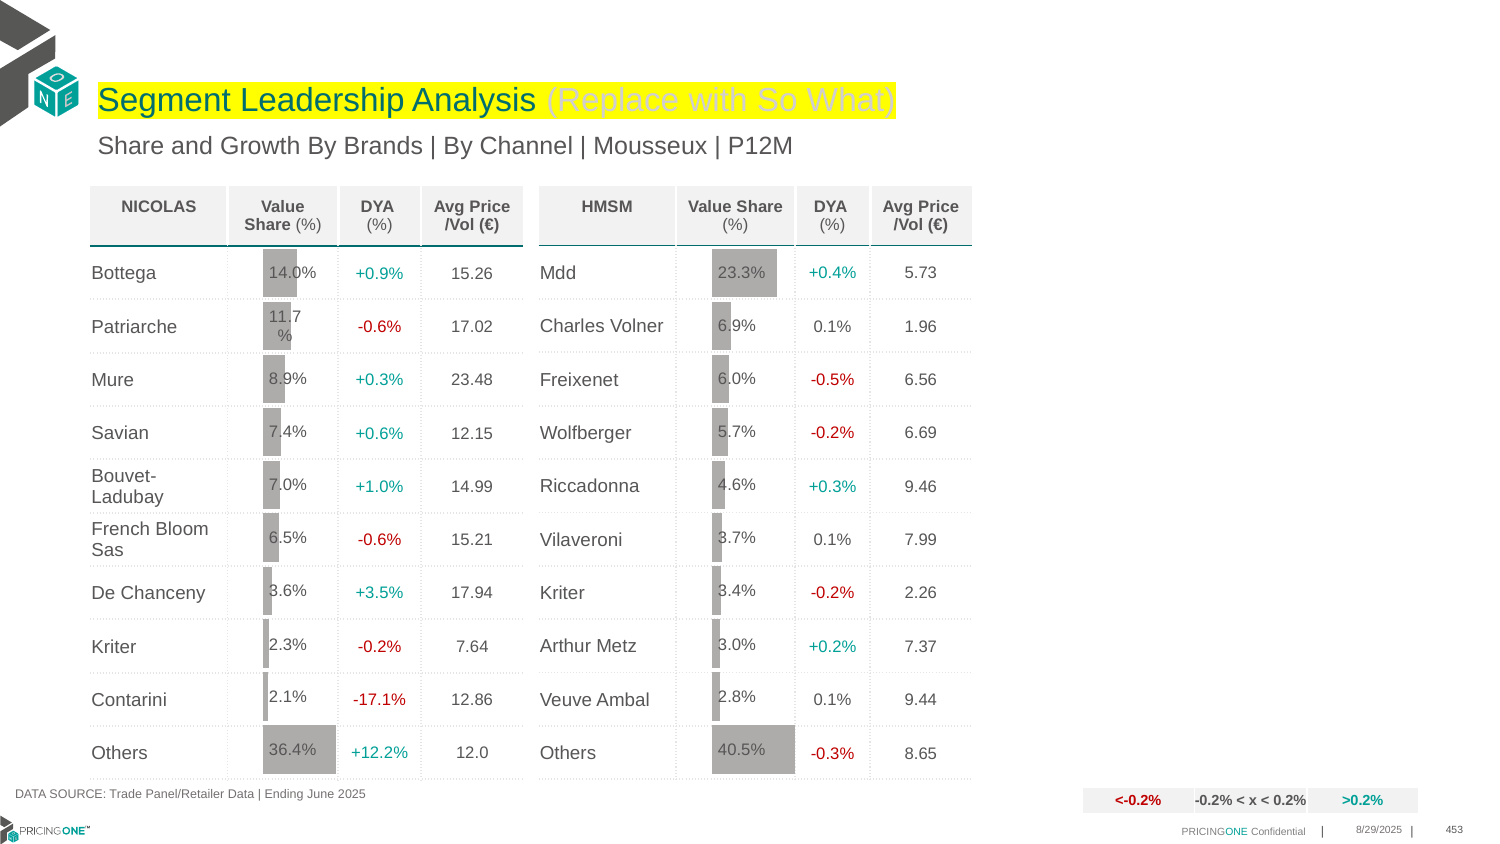

# Segment Leadership Analysis (Replace with So What)
Share and Growth By Brands | By Channel | Mousseux | P12M
| NICOLAS | Value Share (%) | DYA (%) | Avg Price /Vol (€) |
| --- | --- | --- | --- |
| Bottega |  | +0.9% | 15.26 |
| Patriarche |  | -0.6% | 17.02 |
| Mure |  | +0.3% | 23.48 |
| Savian |  | +0.6% | 12.15 |
| Bouvet-Ladubay |  | +1.0% | 14.99 |
| French Bloom Sas |  | -0.6% | 15.21 |
| De Chanceny |  | +3.5% | 17.94 |
| Kriter |  | -0.2% | 7.64 |
| Contarini |  | -17.1% | 12.86 |
| Others |  | +12.2% | 12.0 |
| HMSM | Value Share (%) | DYA (%) | Avg Price /Vol (€) |
| --- | --- | --- | --- |
| Mdd |  | +0.4% | 5.73 |
| Charles Volner |  | 0.1% | 1.96 |
| Freixenet |  | -0.5% | 6.56 |
| Wolfberger |  | -0.2% | 6.69 |
| Riccadonna |  | +0.3% | 9.46 |
| Vilaveroni |  | 0.1% | 7.99 |
| Kriter |  | -0.2% | 2.26 |
| Arthur Metz |  | +0.2% | 7.37 |
| Veuve Ambal |  | 0.1% | 9.44 |
| Others |  | -0.3% | 8.65 |

### Chart

| Category | Mousseux | HMSM |
|---|---|
|  | 0.23339244599866385 |

### Chart

| Category | Mousseux | NICOLAS |
|---|---|
|  | 0.13975913703038115 |
DATA SOURCE: Trade Panel/Retailer Data | Ending June 2025
| <-0.2% | -0.2% < x < 0.2% | >0.2% |
| --- | --- | --- |

8/29/2025
453